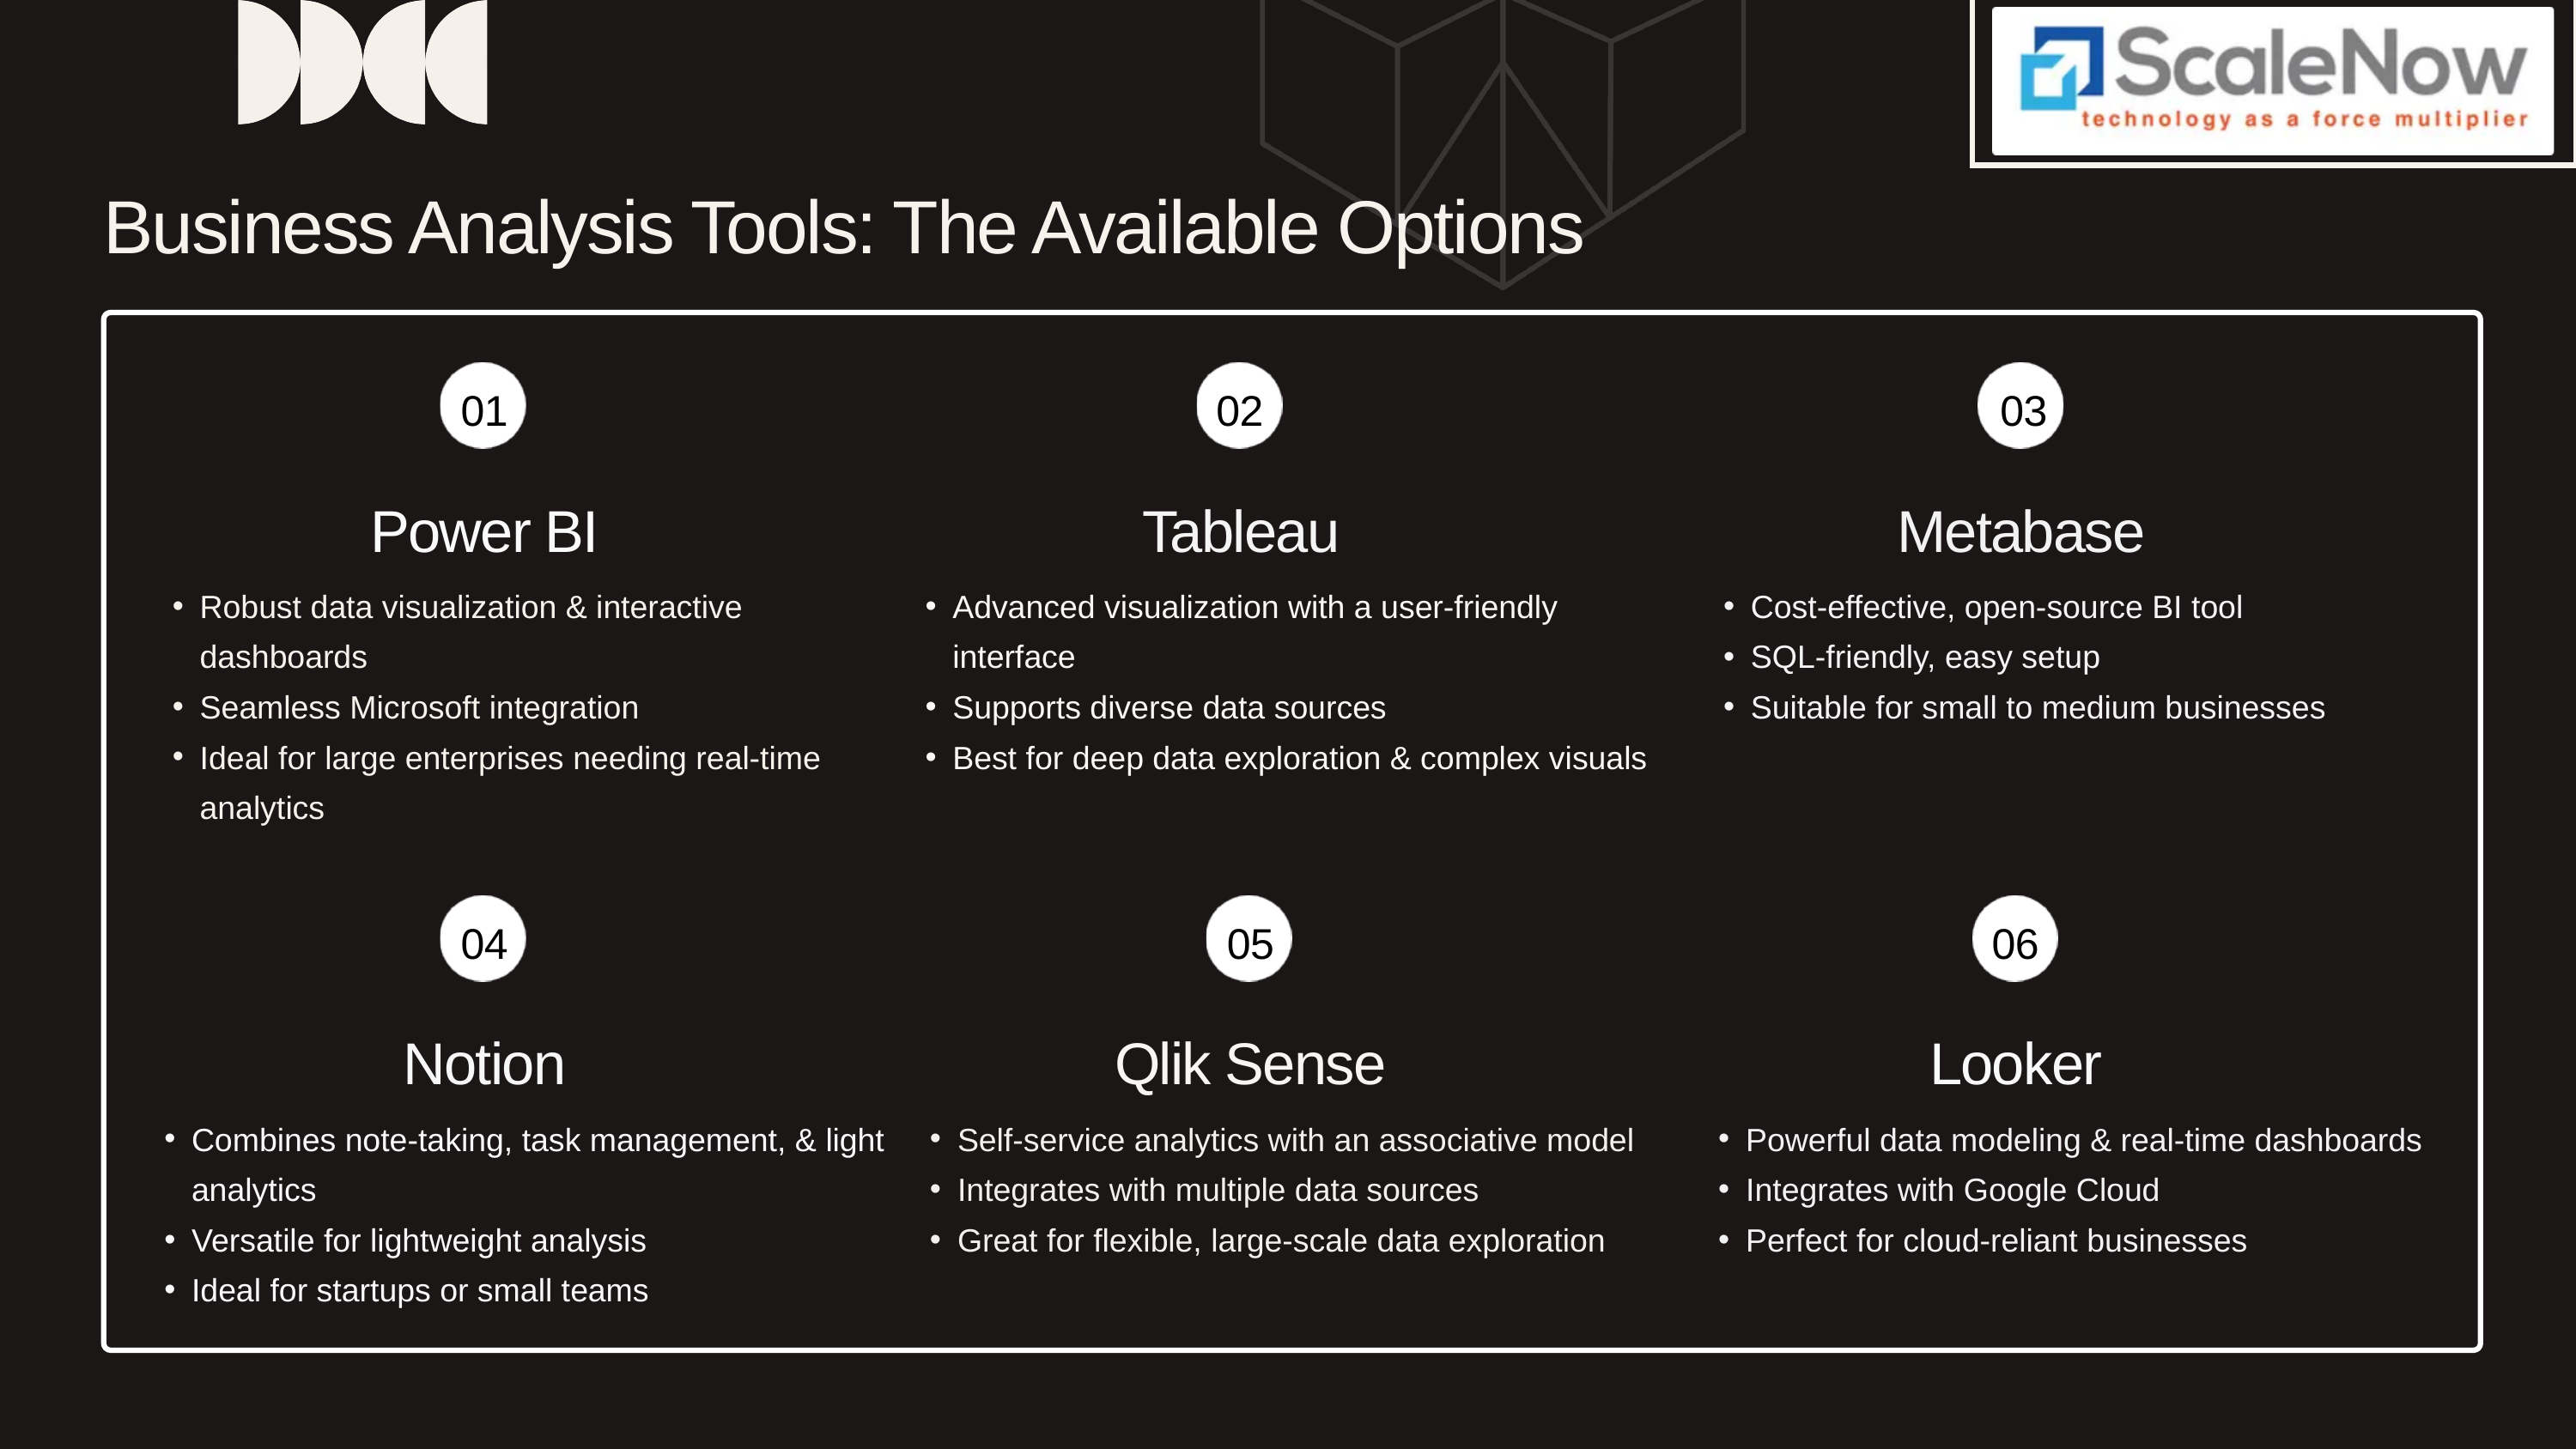

Business Analysis Tools: The Available Options

01
02
03
Power BI
Tableau
Metabase
Robust data visualization & interactive dashboards
Seamless Microsoft integration
Ideal for large enterprises needing real-time analytics

Advanced visualization with a user-friendly interface
Supports diverse data sources
Best for deep data exploration & complex visuals

Cost-effective, open-source BI tool
SQL-friendly, easy setup
Suitable for small to medium businesses

06
04
05
Notion
Qlik Sense
Looker
Combines note-taking, task management, & light analytics
Versatile for lightweight analysis
Ideal for startups or small teams
Self-service analytics with an associative model
Integrates with multiple data sources
Great for flexible, large-scale data exploration

Powerful data modeling & real-time dashboards
Integrates with Google Cloud
Perfect for cloud-reliant businesses